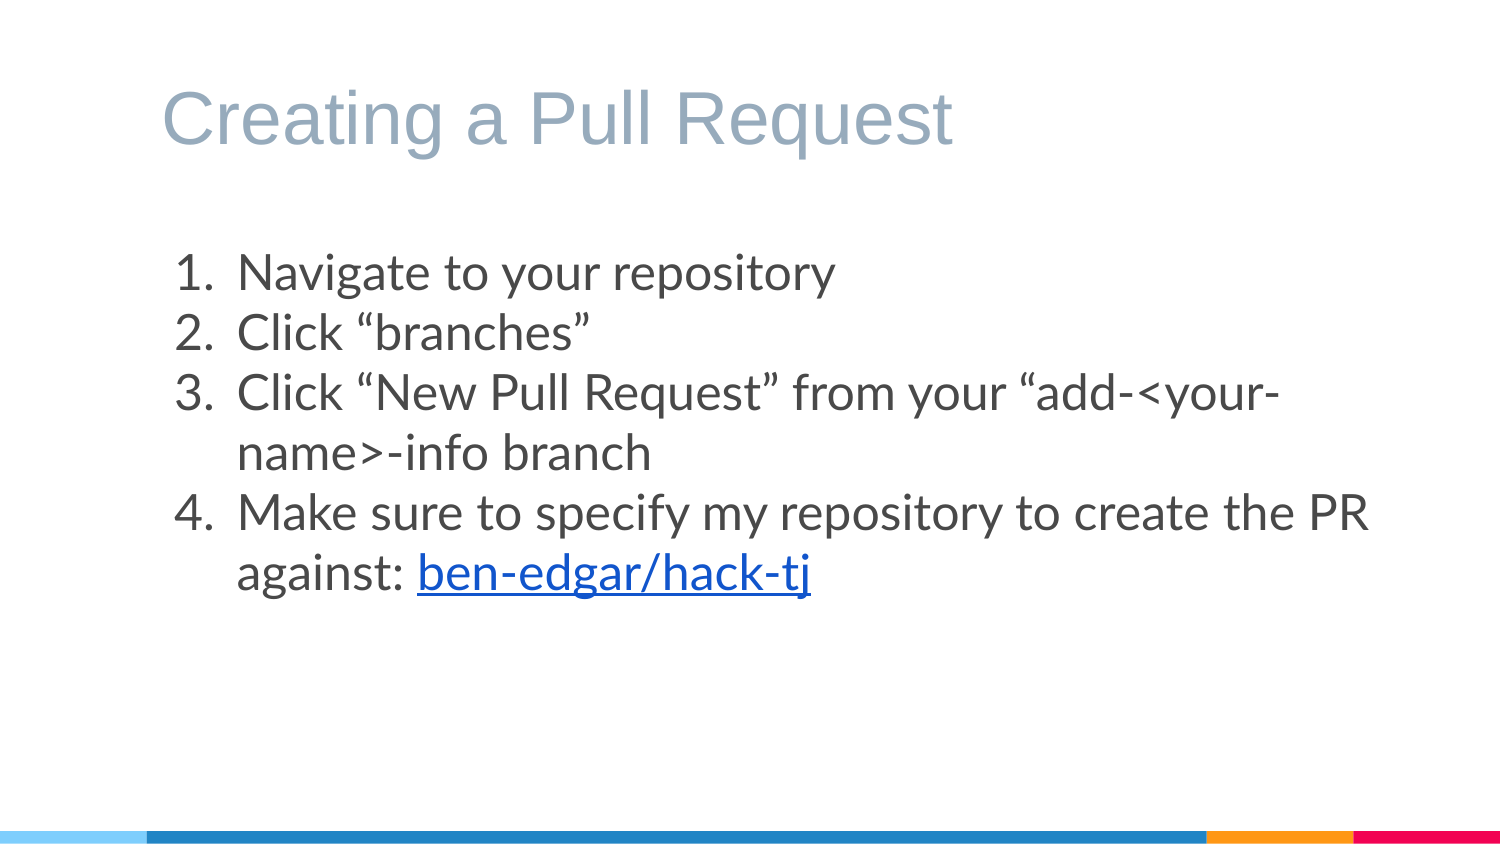

# Creating a Pull Request
Navigate to your repository
Click “branches”
Click “New Pull Request” from your “add-<your-name>-info branch
Make sure to specify my repository to create the PR against: ben-edgar/hack-tj